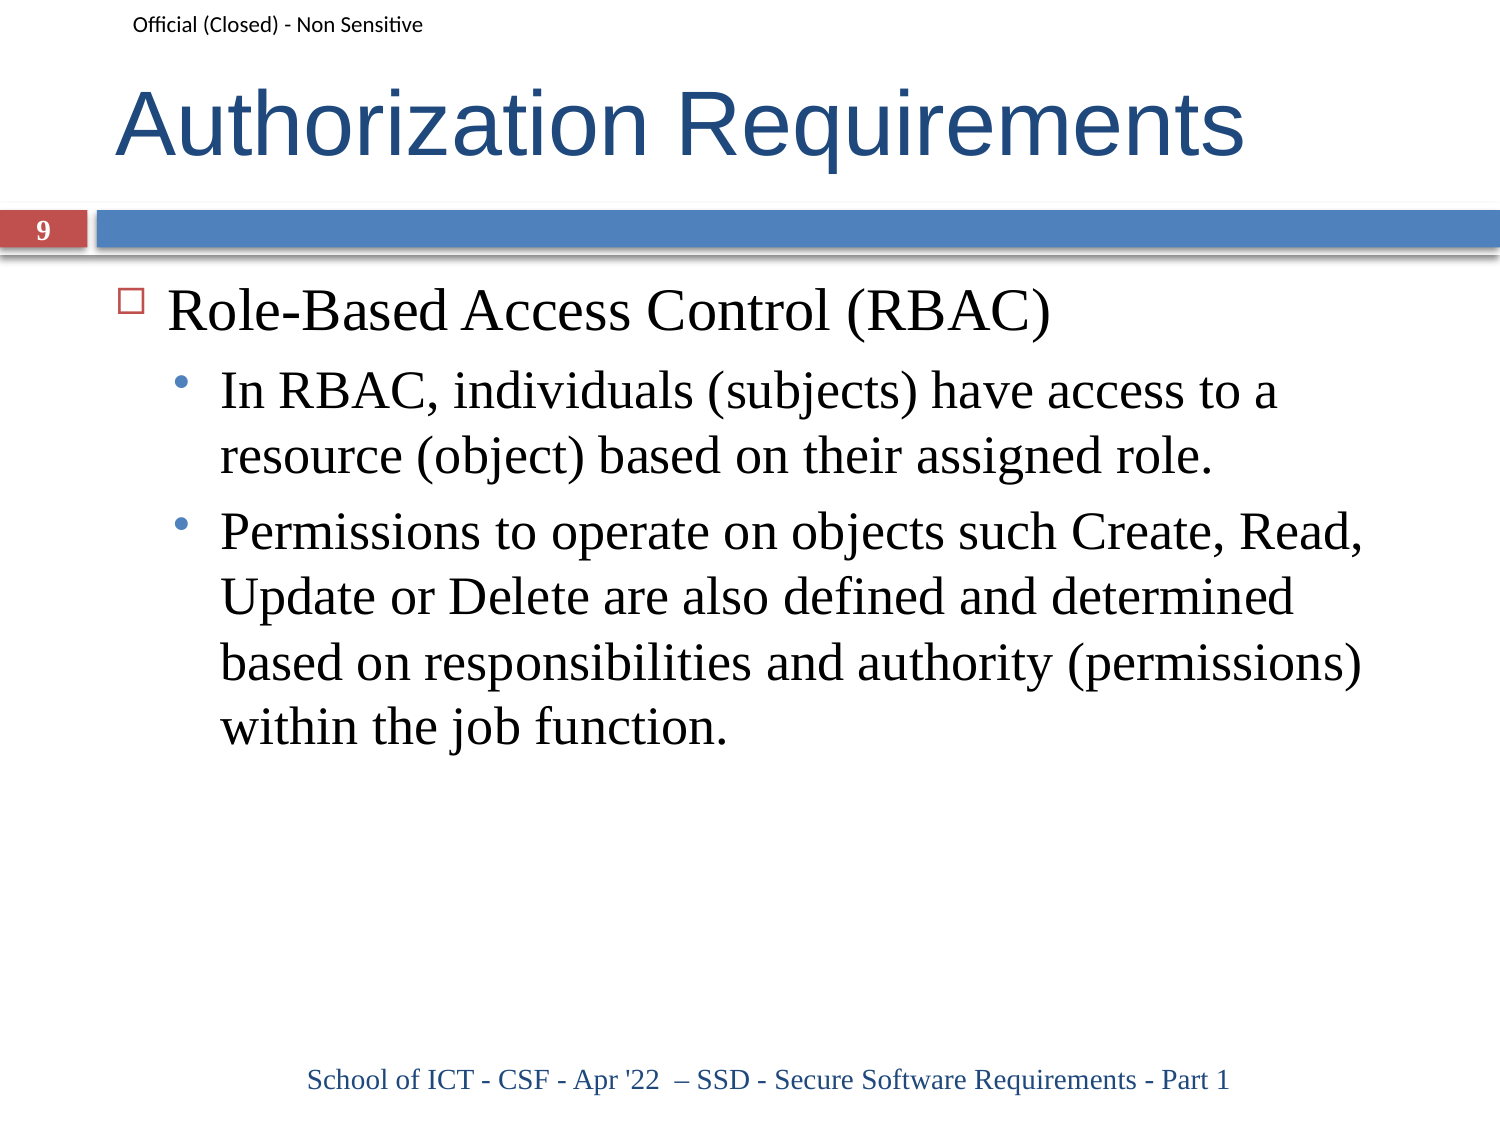

# Authorization Requirements
9
Role-Based Access Control (RBAC)
In RBAC, individuals (subjects) have access to a resource (object) based on their assigned role.
Permissions to operate on objects such Create, Read, Update or Delete are also defined and determined based on responsibilities and authority (permissions) within the job function.
School of ICT - CSF - Apr '22  – SSD - Secure Software Requirements - Part 1